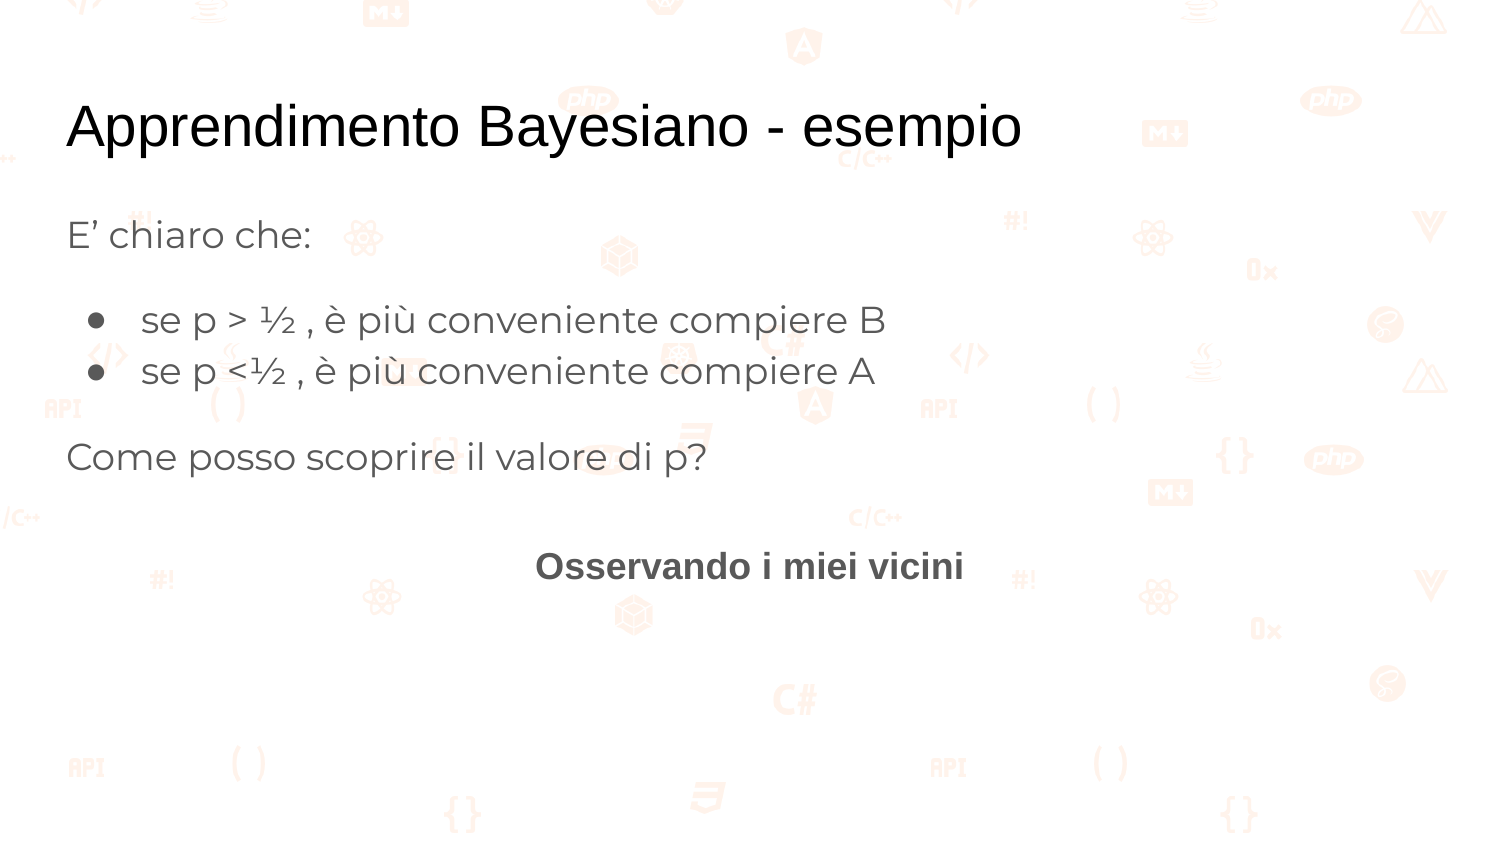

# Apprendimento Bayesiano - esempio
E’ chiaro che:
se p > ½ , è più conveniente compiere B
se p <½ , è più conveniente compiere A
Come posso scoprire il valore di p?

Osservando i miei vicini